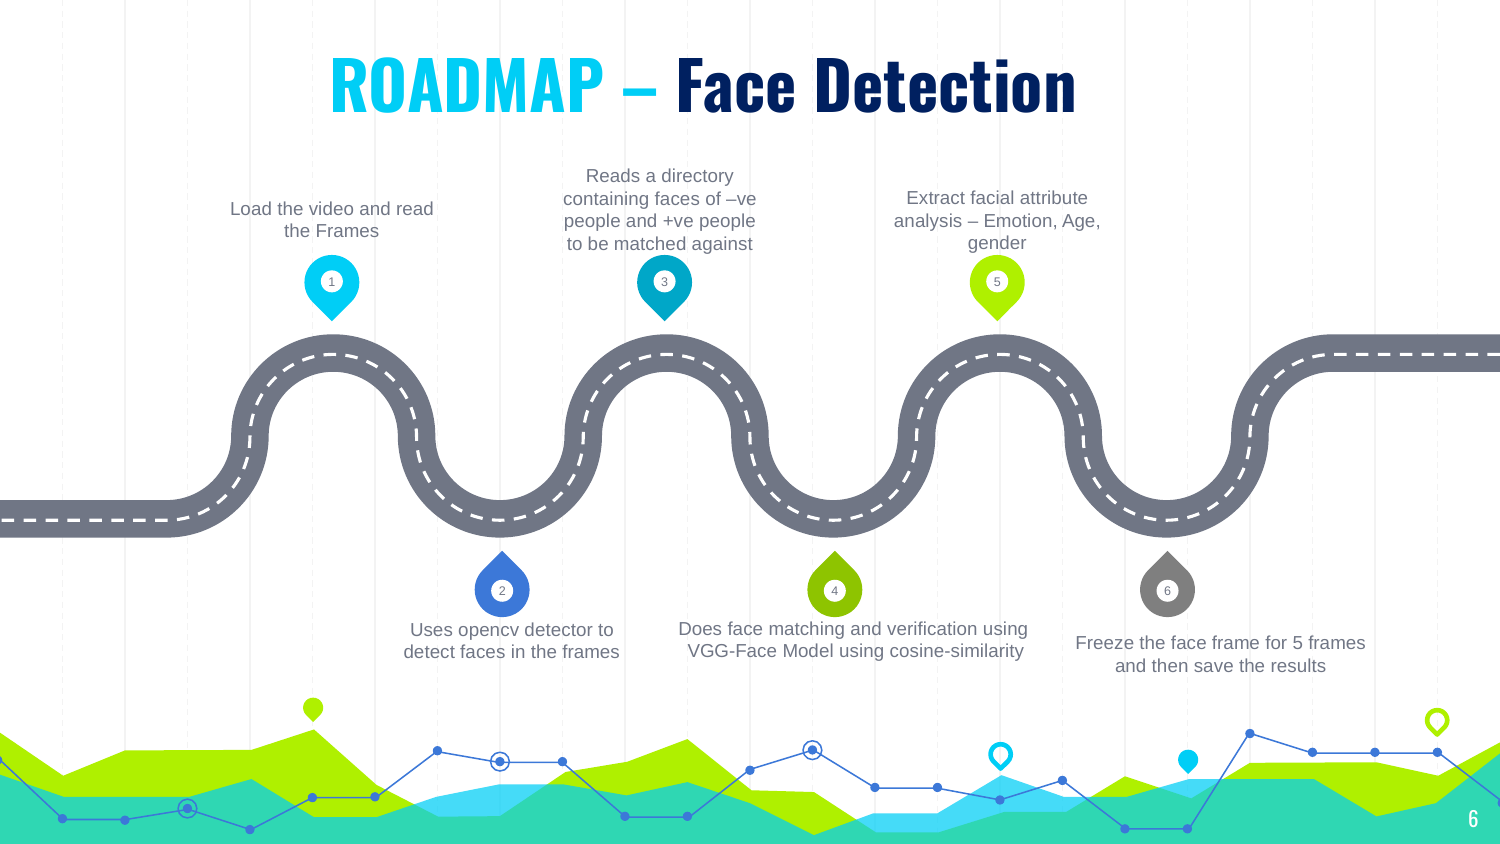

# ROADMAP – Face Detection
Load the video and read the Frames
Reads a directory containing faces of –ve people and +ve people to be matched against
Extract facial attribute analysis – Emotion, Age, gender

1

3

5

2

4

6
Does face matching and verification using  VGG-Face Model using cosine-similarity
Uses opencv detector to detect faces in the frames
Freeze the face frame for 5 frames and then save the results
6